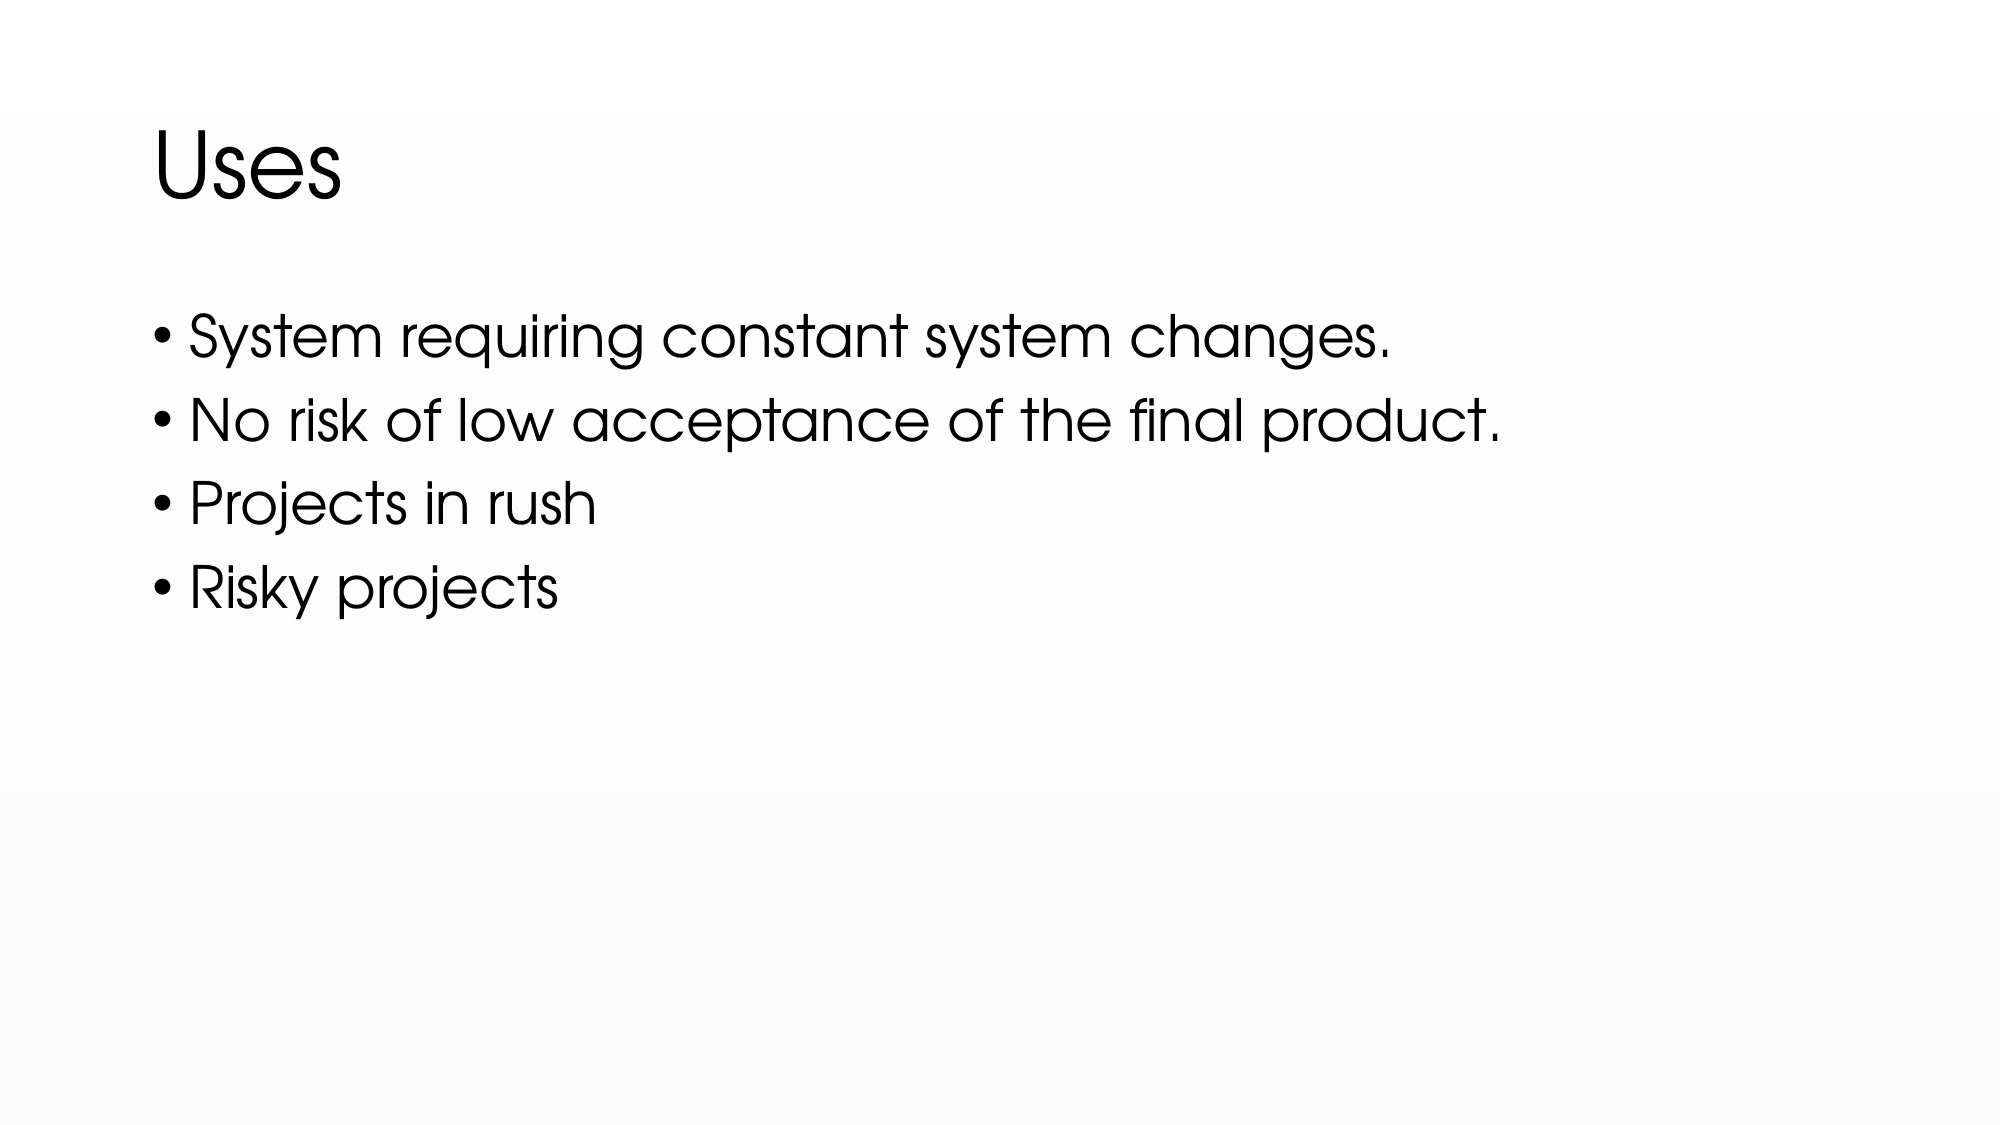

# Uses
System requiring constant system changes.
No risk of low acceptance of the final product.
Projects in rush
Risky projects